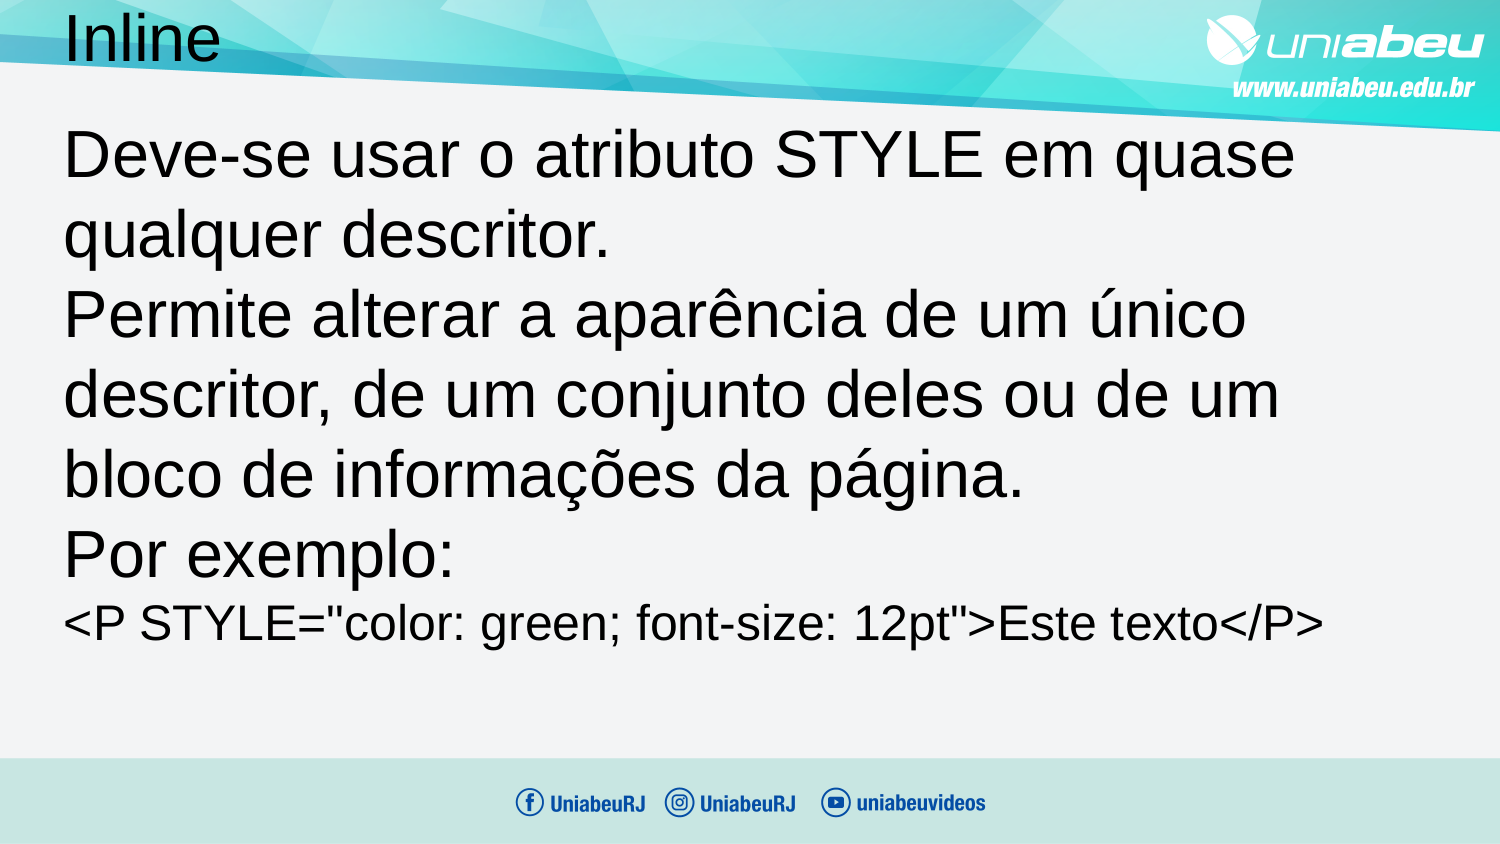

Inline
Deve-se usar o atributo STYLE em quase qualquer descritor.
Permite alterar a aparência de um único descritor, de um conjunto deles ou de um bloco de informações da página.
Por exemplo:
<P STYLE="color: green; font-size: 12pt">Este texto</P>